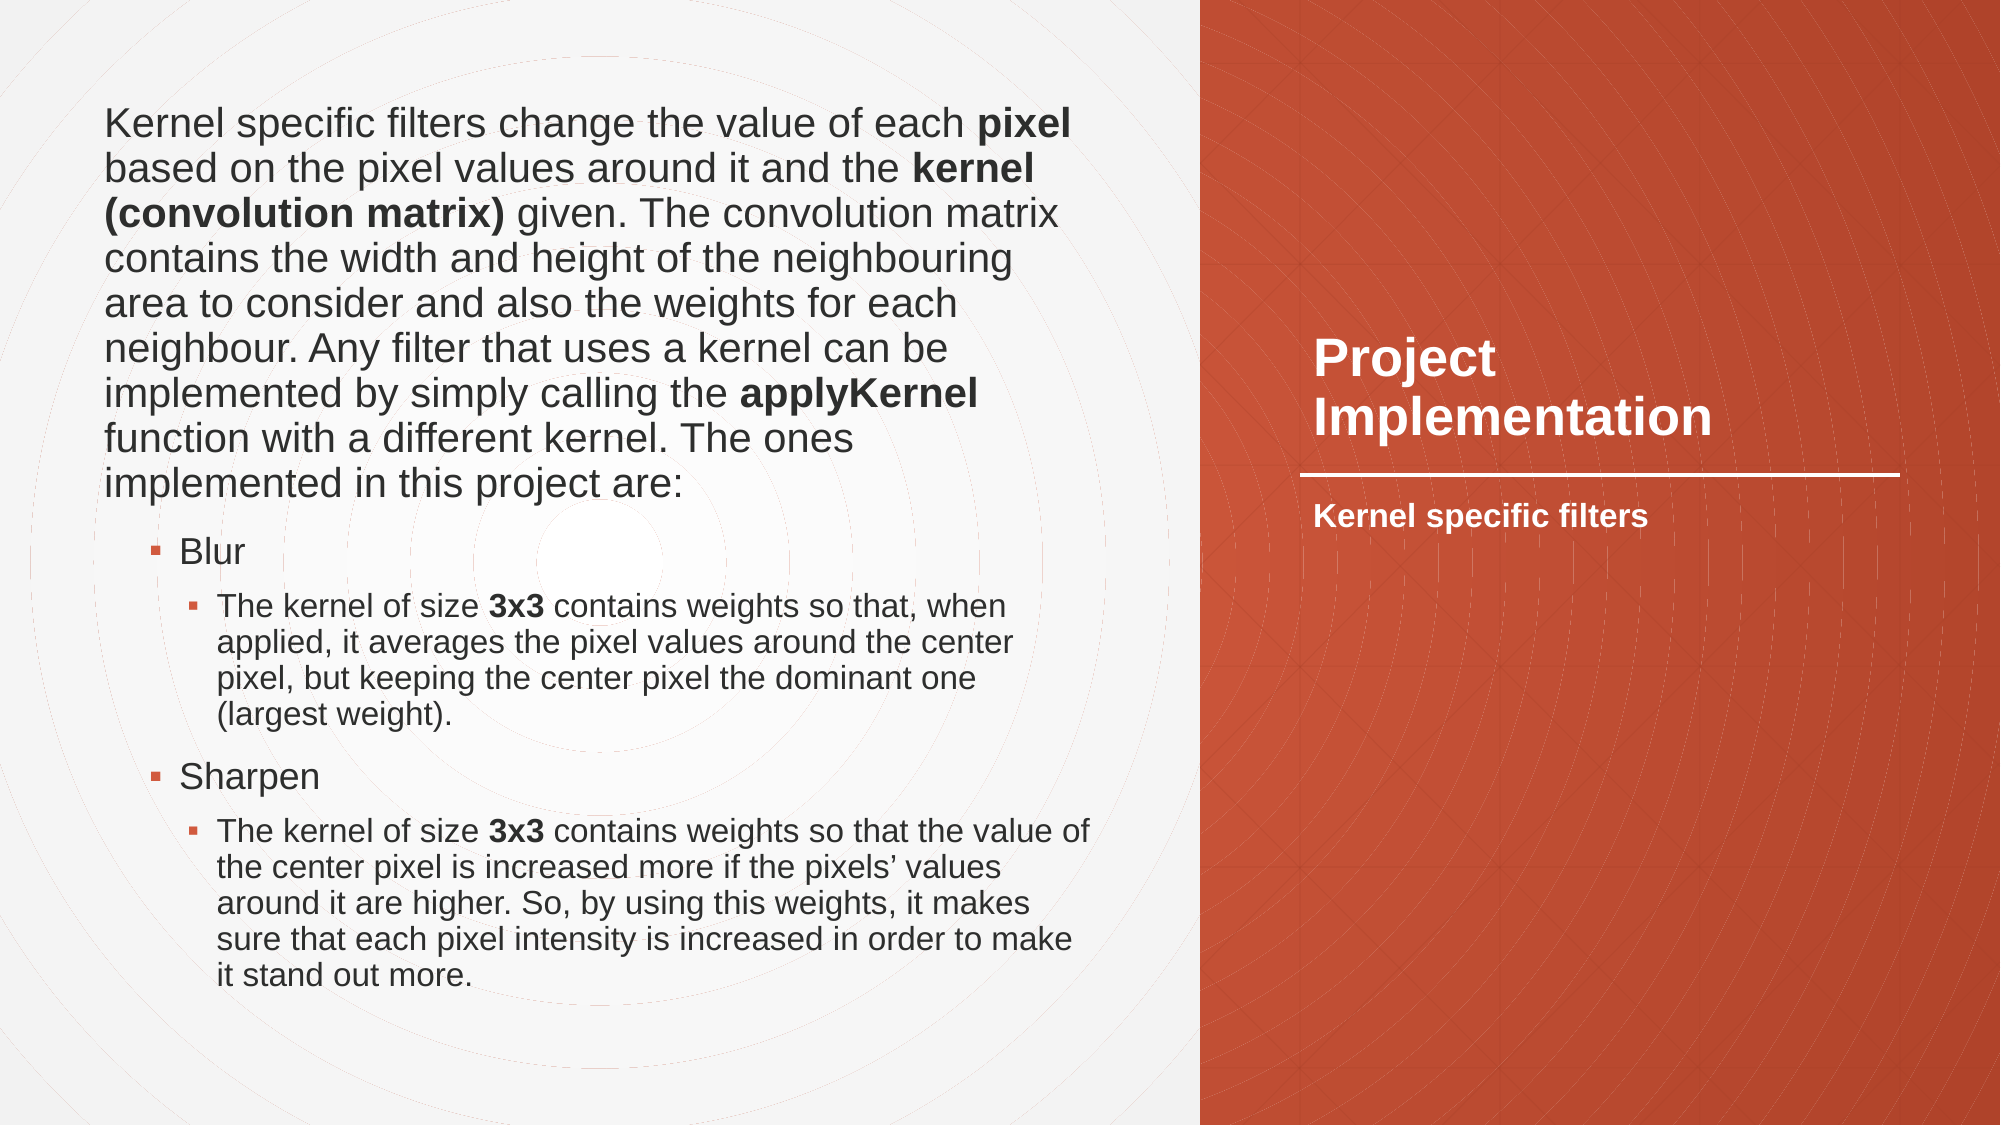

Kernel specific filters change the value of each pixel based on the pixel values around it and the kernel (convolution matrix) given. The convolution matrix contains the width and height of the neighbouring area to consider and also the weights for each neighbour. Any filter that uses a kernel can be implemented by simply calling the applyKernel function with a different kernel. The ones implemented in this project are:
Blur
The kernel of size 3x3 contains weights so that, when applied, it averages the pixel values around the center pixel, but keeping the center pixel the dominant one (largest weight).
Sharpen
The kernel of size 3x3 contains weights so that the value of the center pixel is increased more if the pixels’ values around it are higher. So, by using this weights, it makes sure that each pixel intensity is increased in order to make it stand out more.

# Project Implementation
Kernel specific filters